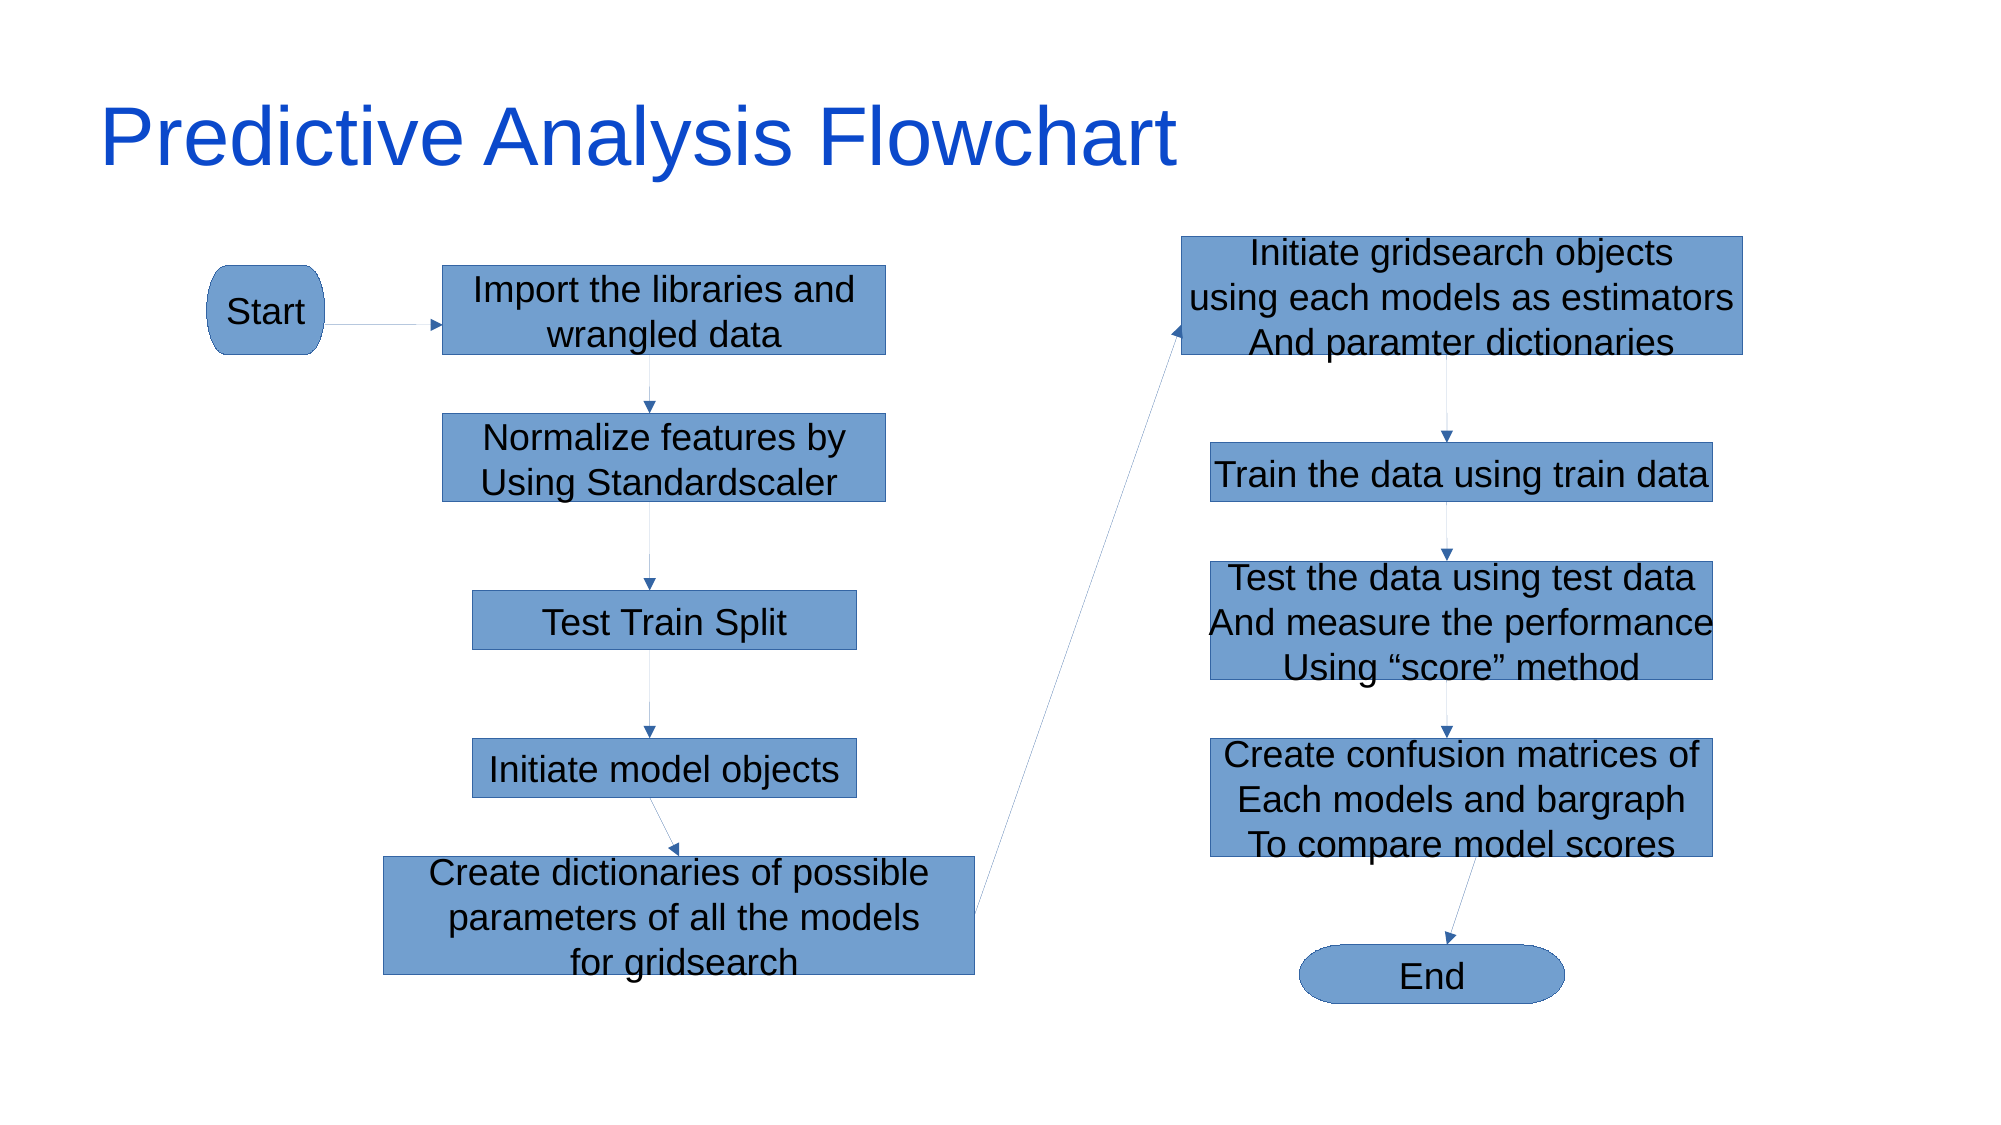

Predictive Analysis Flowchart
Initiate gridsearch objects
using each models as estimators
And paramter dictionaries
Start
Import the libraries and
wrangled data

Normalize features by
Using Standardscaler
Train the data using train data

Test the data using test data
And measure the performance
Using “score” method
Test Train Split

Initiate model objects
Create confusion matrices of
Each models and bargraph
To compare model scores

Create dictionaries of possible
 parameters of all the models
 for gridsearch

End